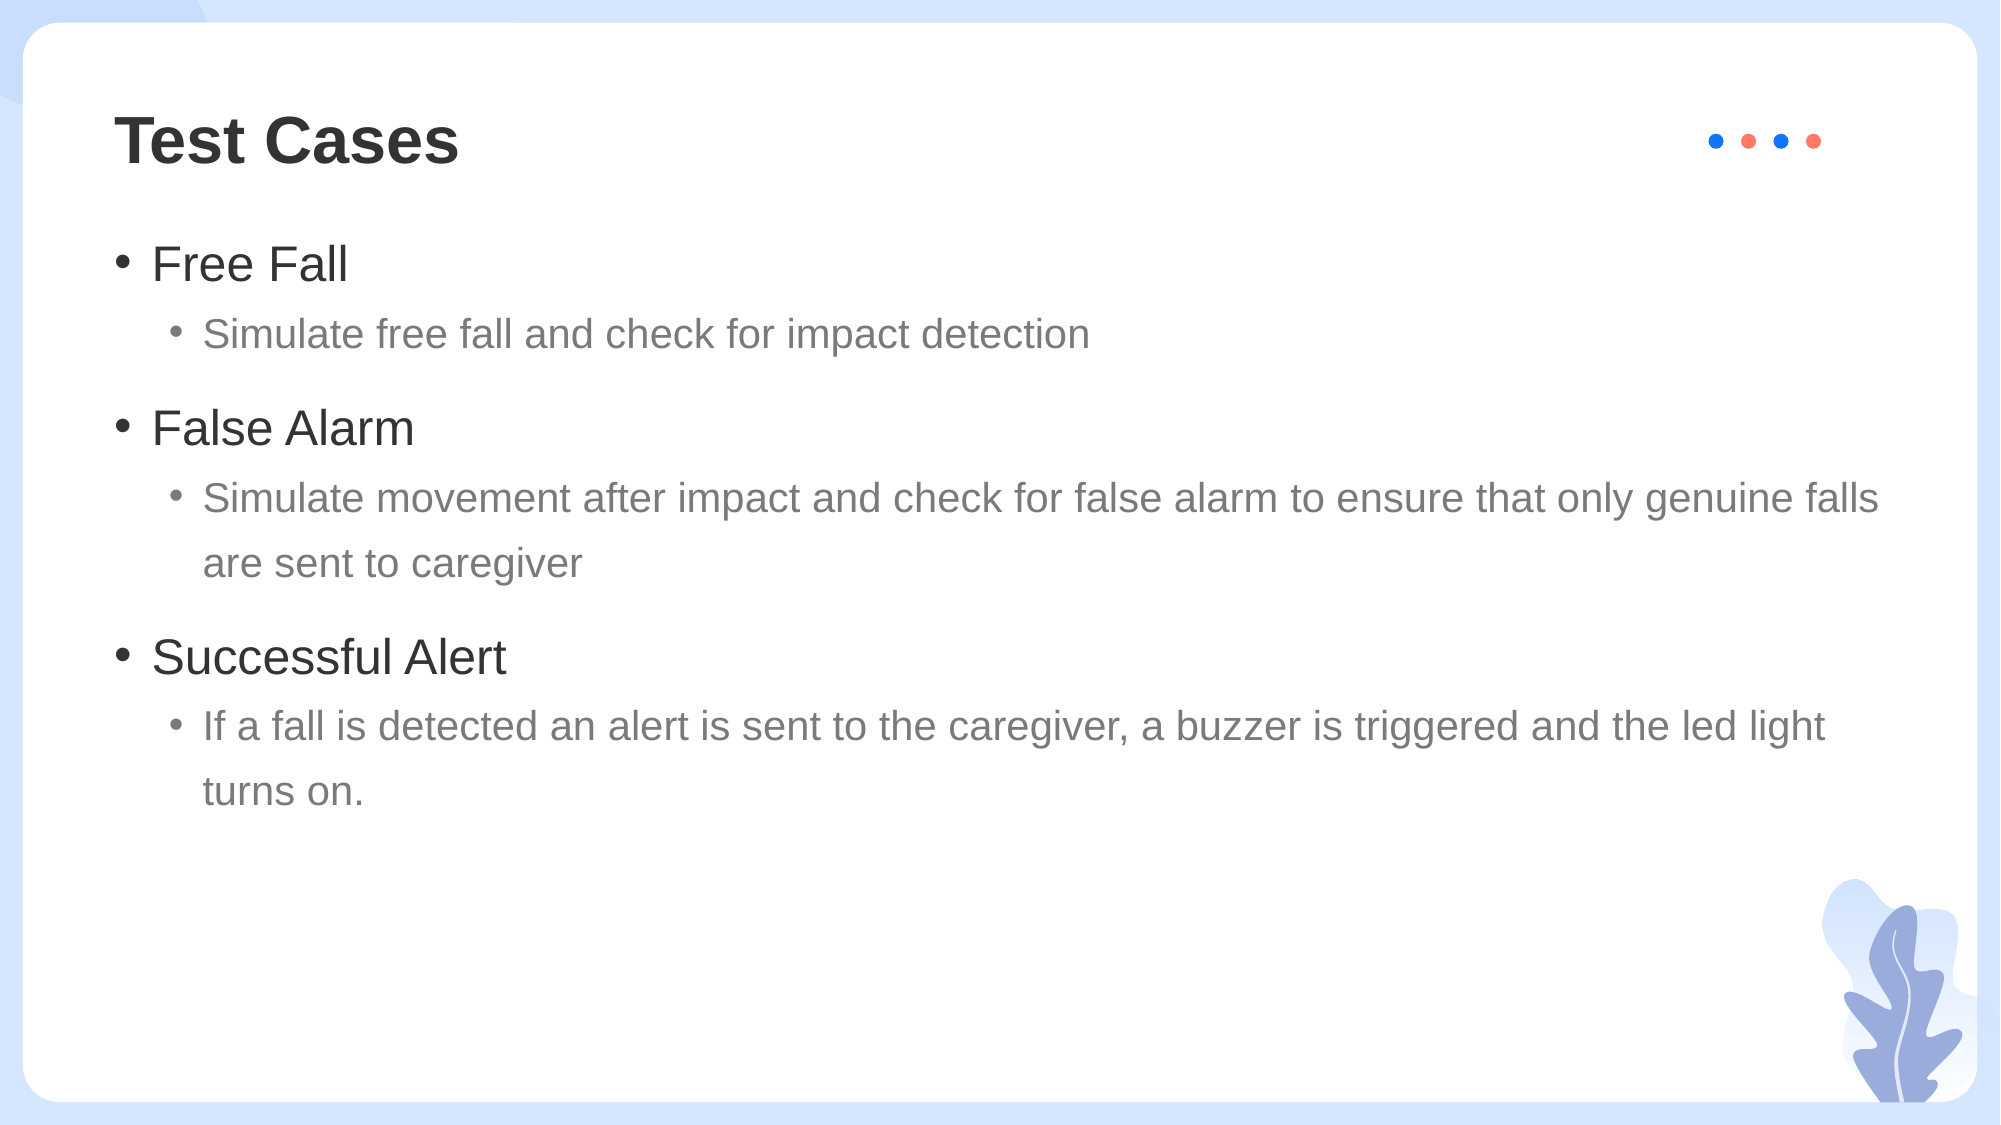

# Test Cases
Free Fall
Simulate free fall and check for impact detection
False Alarm
Simulate movement after impact and check for false alarm to ensure that only genuine falls are sent to caregiver
Successful Alert
If a fall is detected an alert is sent to the caregiver, a buzzer is triggered and the led light turns on.